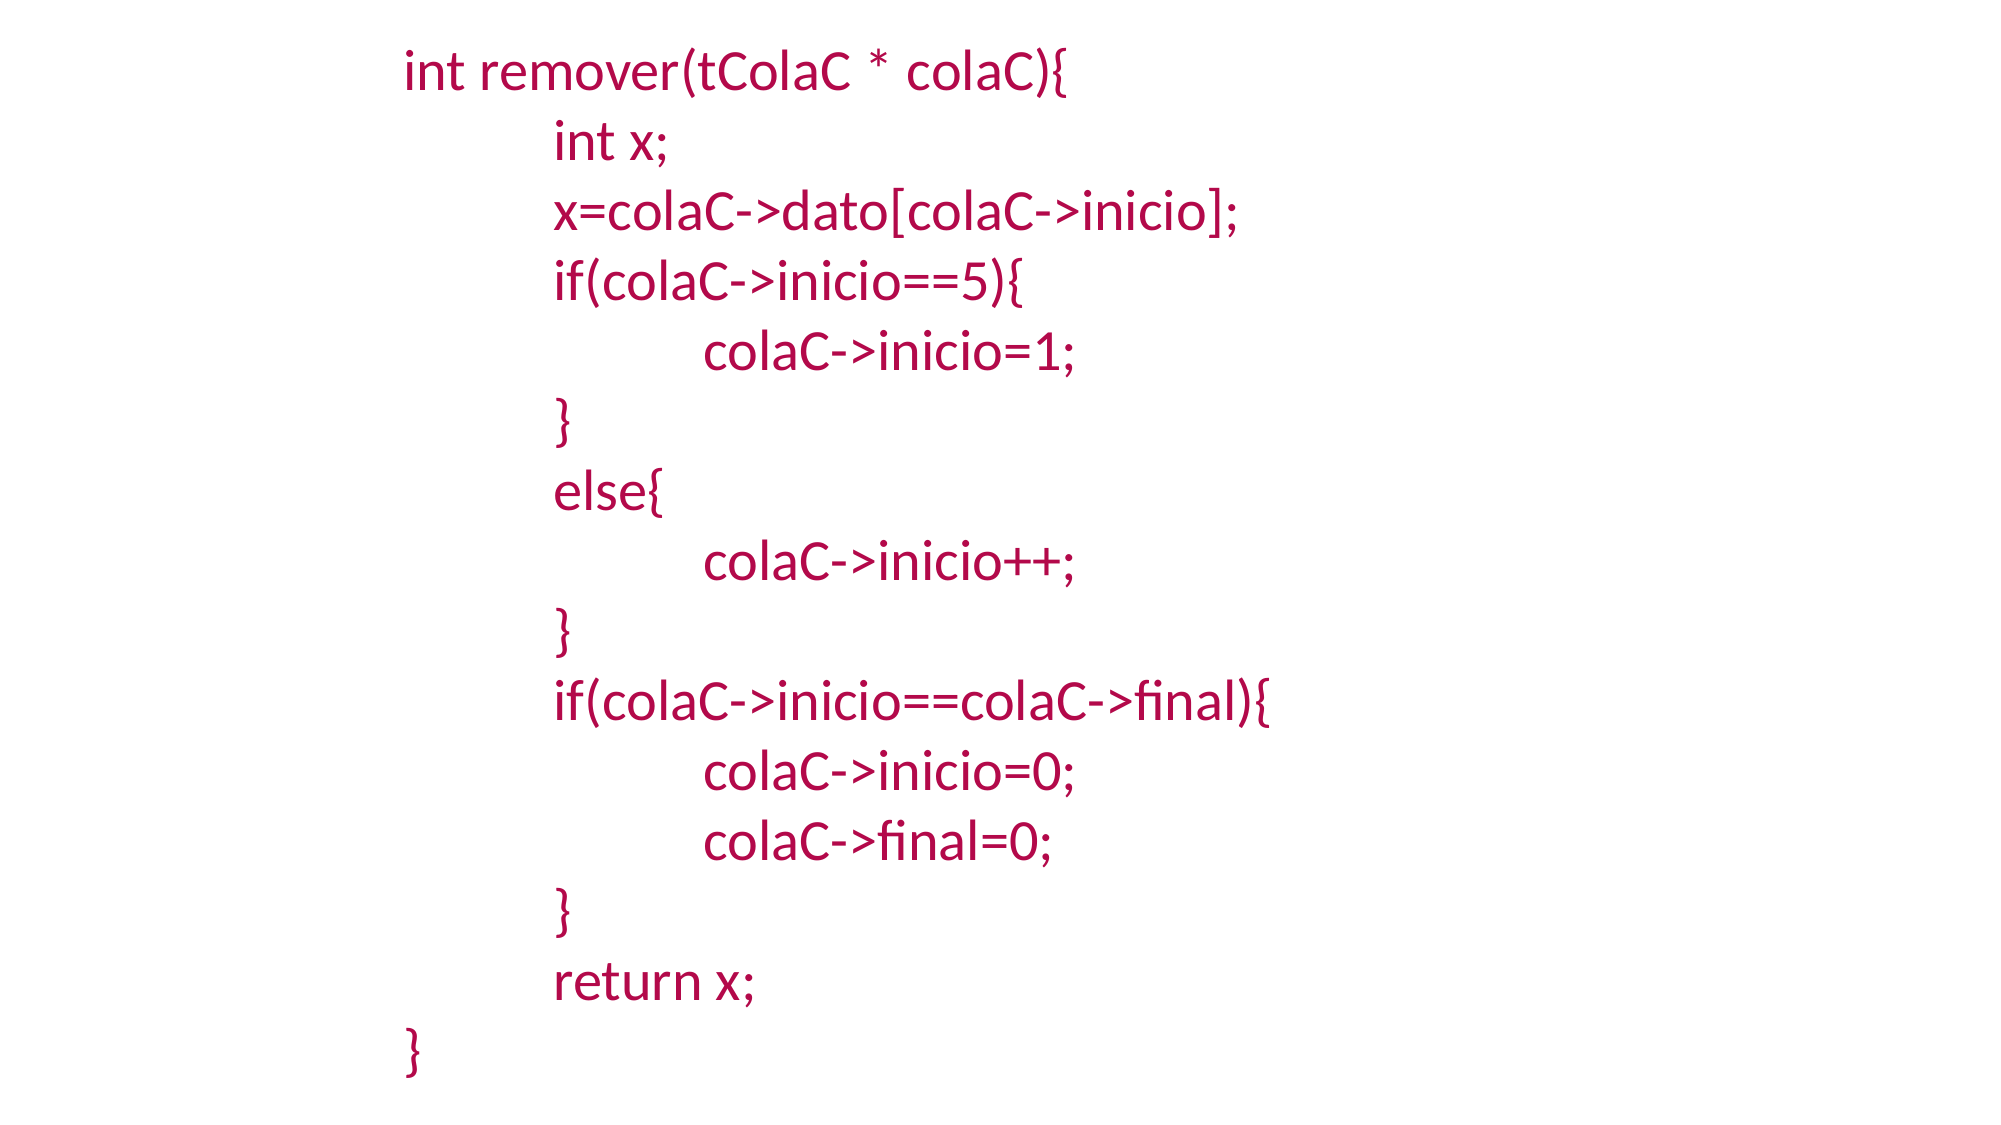

int remover(tColaC * colaC){
	int x;
	x=colaC->dato[colaC->inicio];
	if(colaC->inicio==5){
		colaC->inicio=1;
	}
	else{
		colaC->inicio++;
	}
	if(colaC->inicio==colaC->final){
		colaC->inicio=0;
		colaC->final=0;
	}
	return x;
}